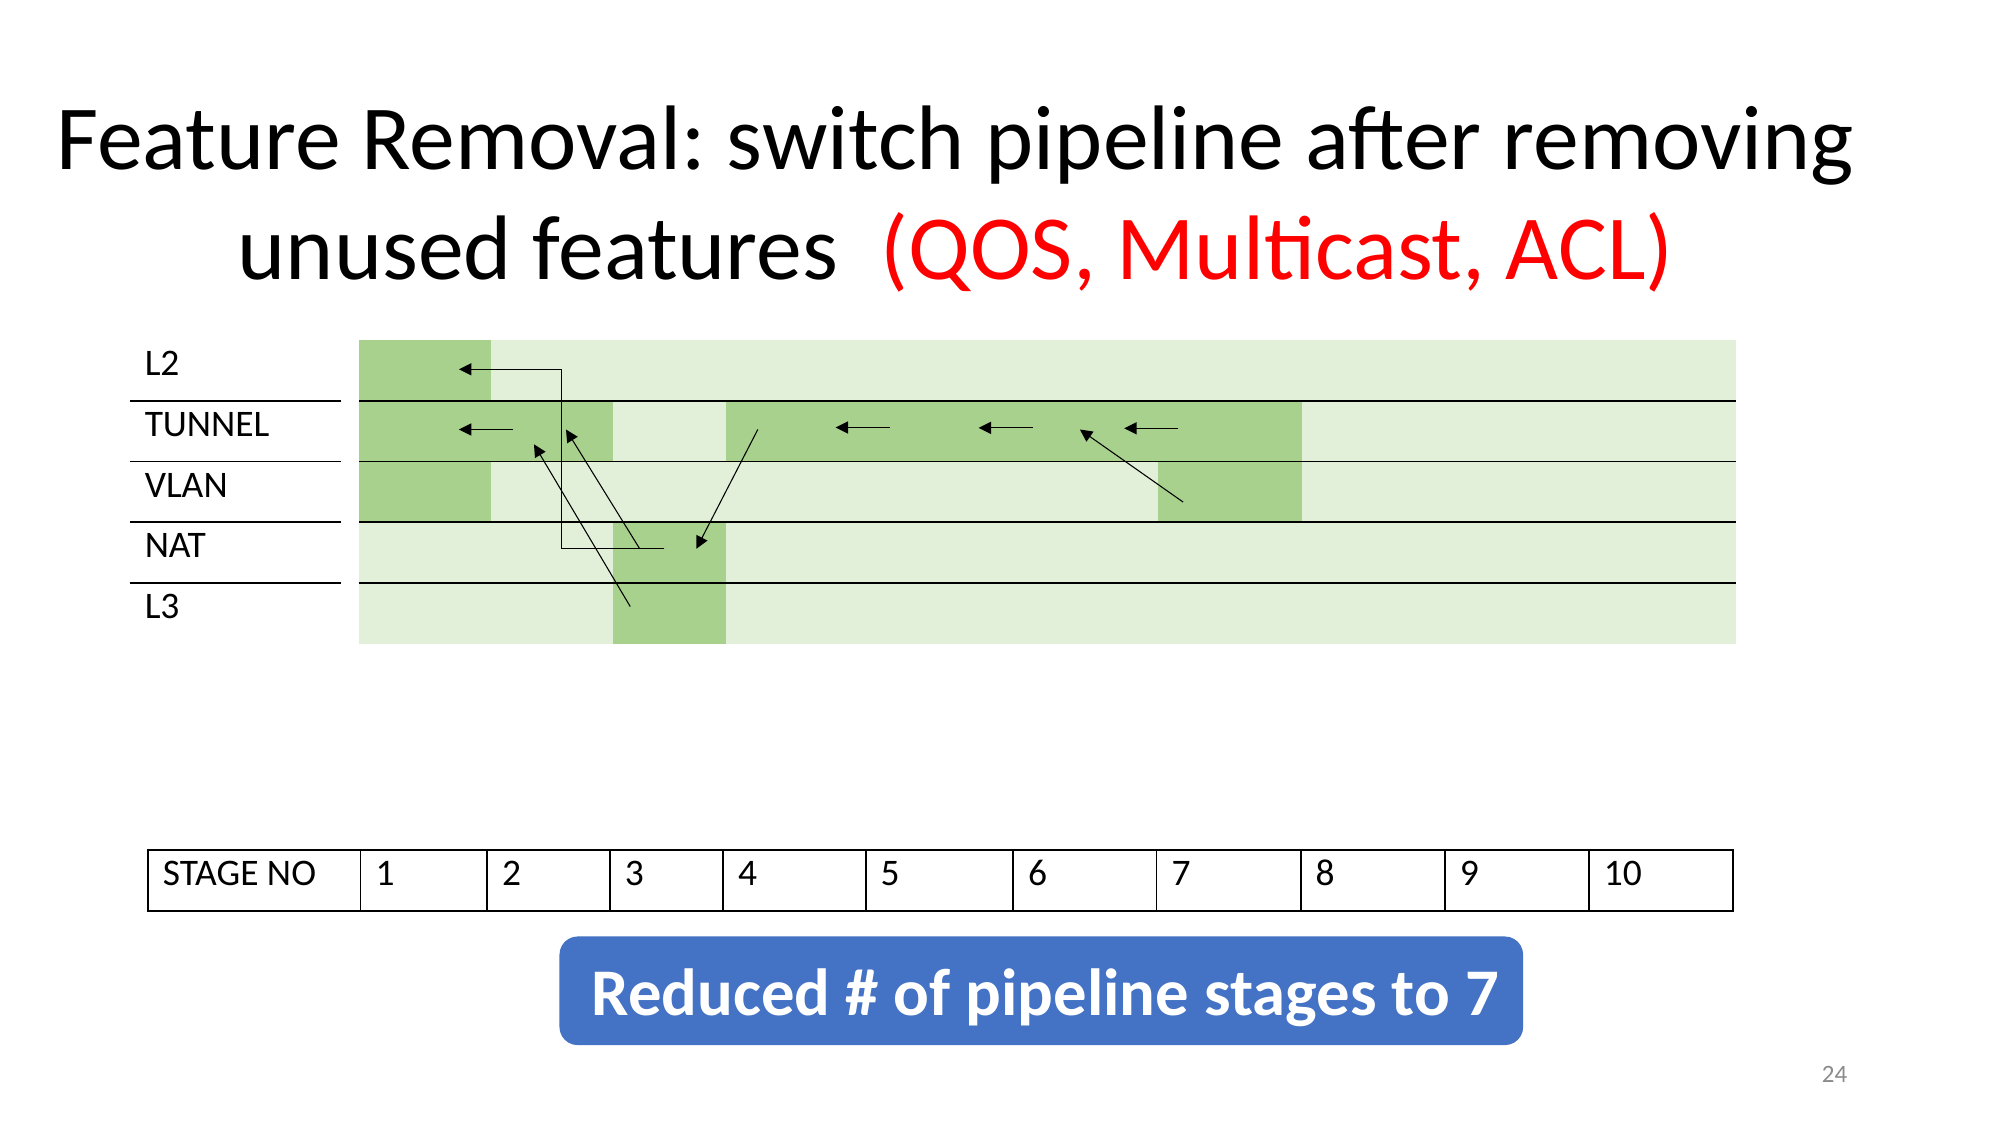

Feature Removal: switch pipeline after removing unused features  (QOS, Multicast, ACL)
| L2 |
| --- |
| TUNNEL |
| VLAN |
| NAT |
| L3 |
|  |  |  |  |  |  |  |  |  |  |
| --- | --- | --- | --- | --- | --- | --- | --- | --- | --- |
|  |  |  |  |  |  |  |  |  |  |
|  |  |  |  |  |  |  |  |  |  |
|  |  |  |  |  |  |  |  |  |  |
|  |  |  |  |  |  |  |  |  |  |
| STAGE NO | 1 | 2 | 3 | 4 | 5 | 6 | 7 | 8 | 9 | 10 |
| --- | --- | --- | --- | --- | --- | --- | --- | --- | --- | --- |

Reduced # of pipeline stages to 7
24